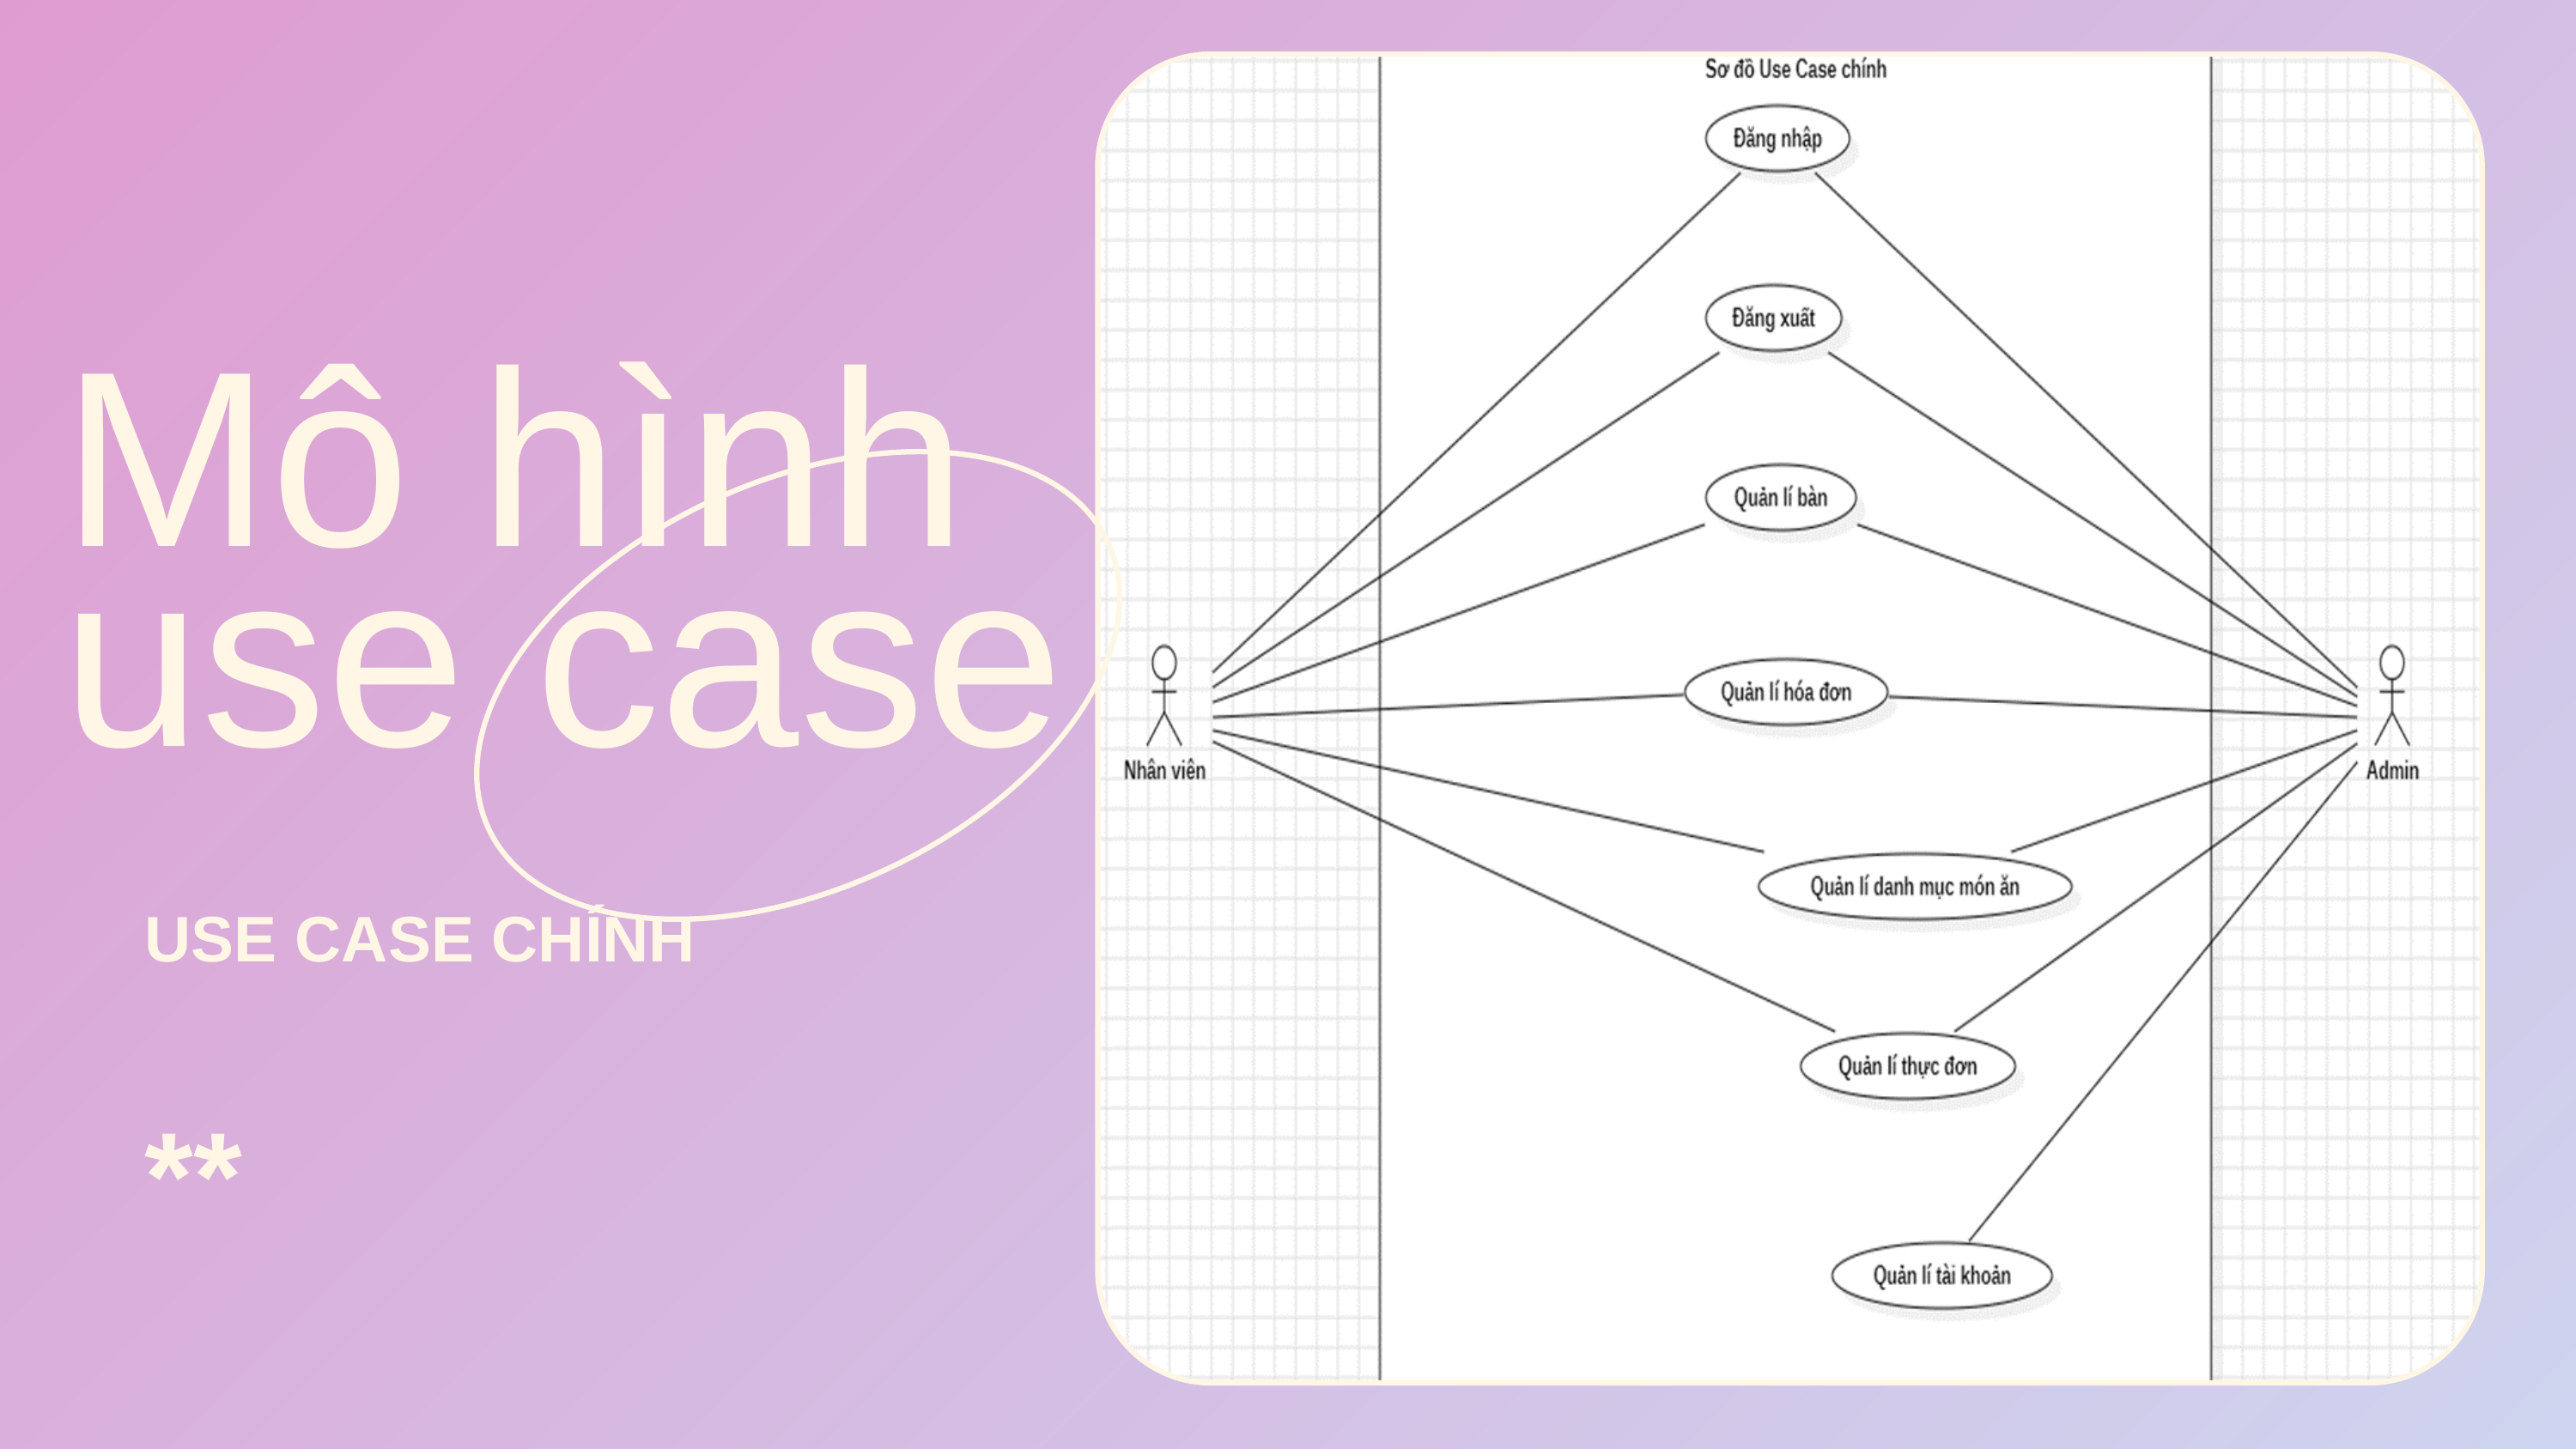

Mô hình use case

USE CASE CHÍNH
**